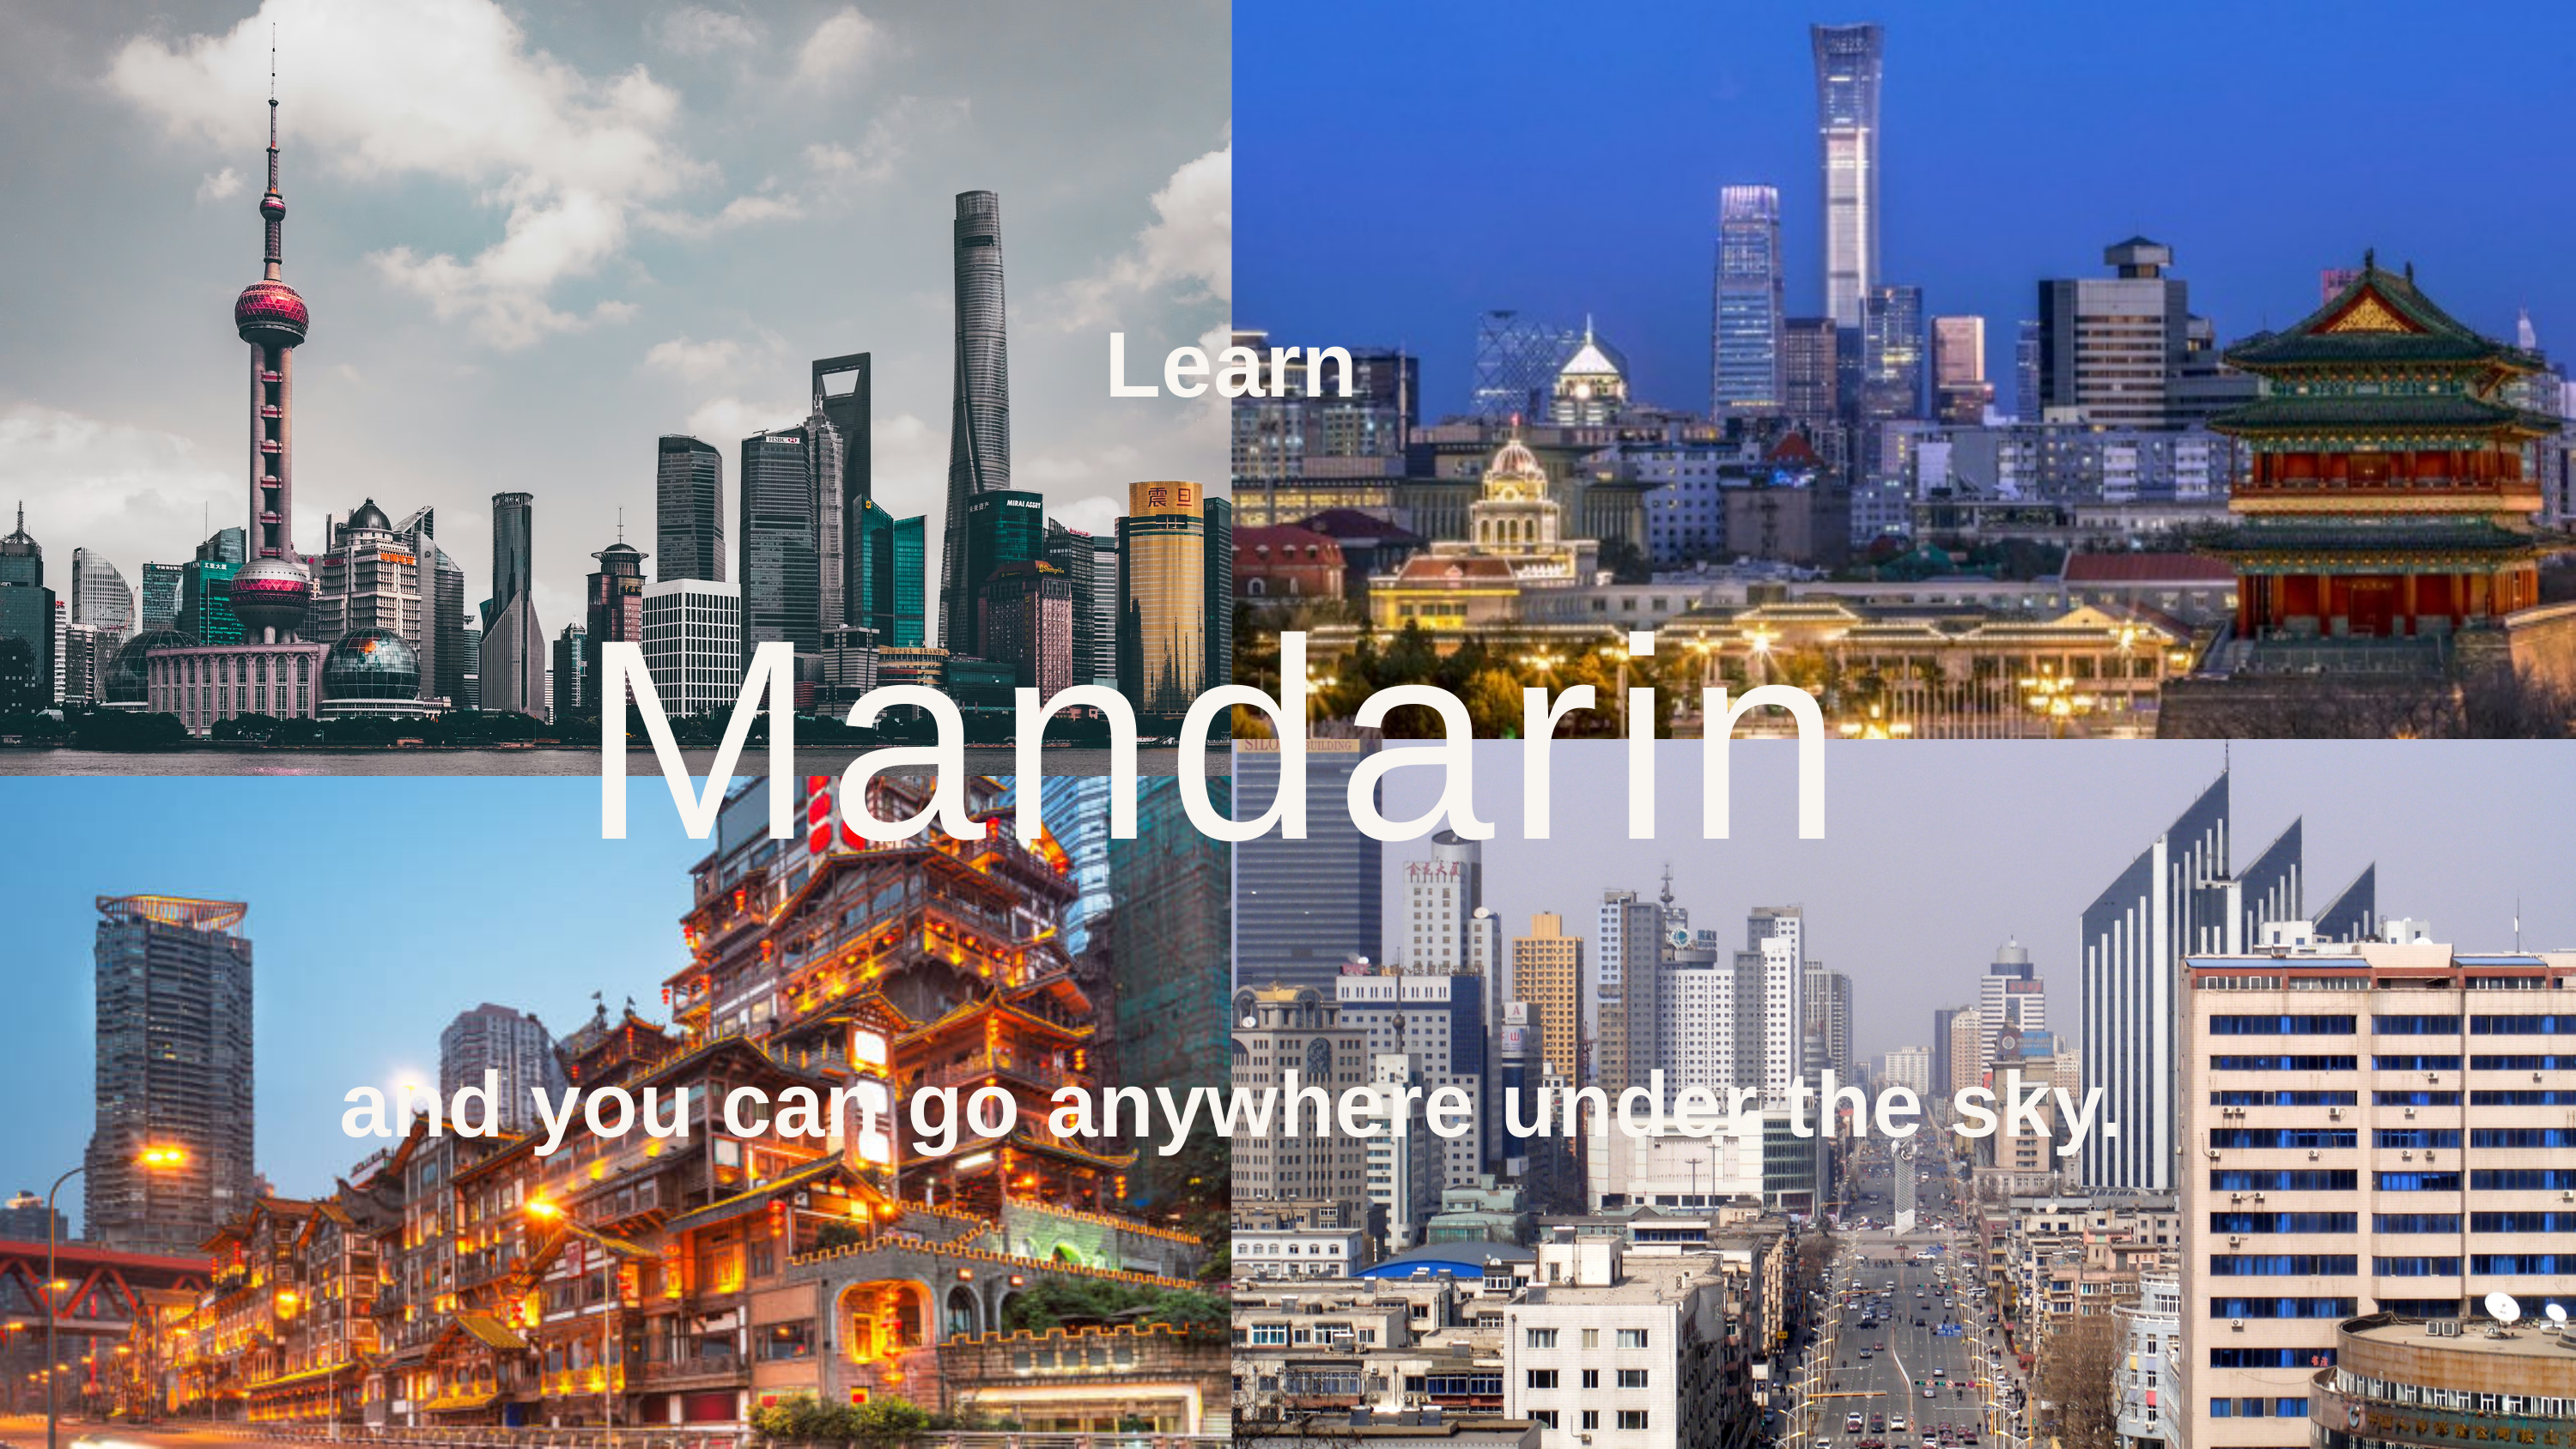

Learn
Mandarin

and you can go anywhere under the sky.